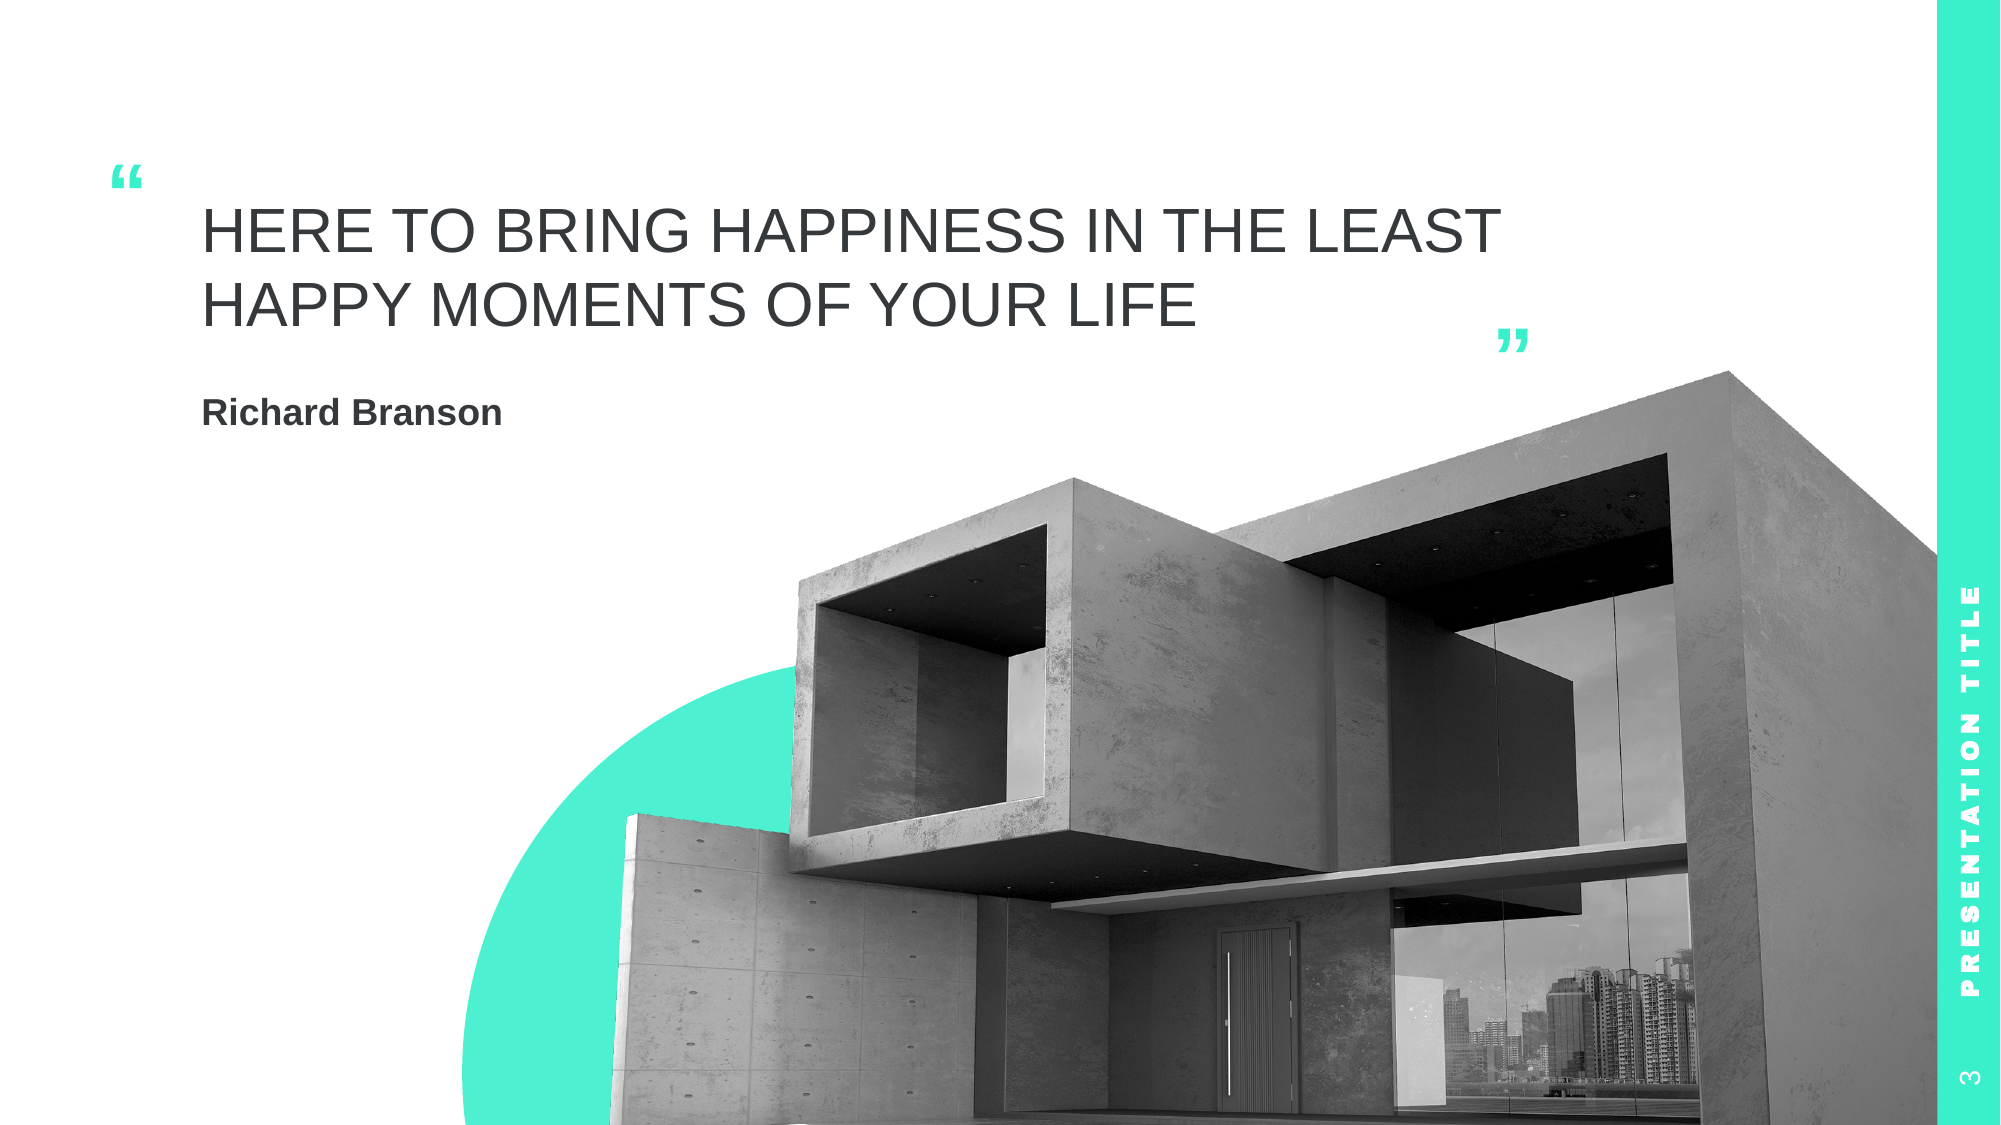

“
# Here to Bring happiness in the least happy moments of your life
”
Richard Branson
Presentation Title
3